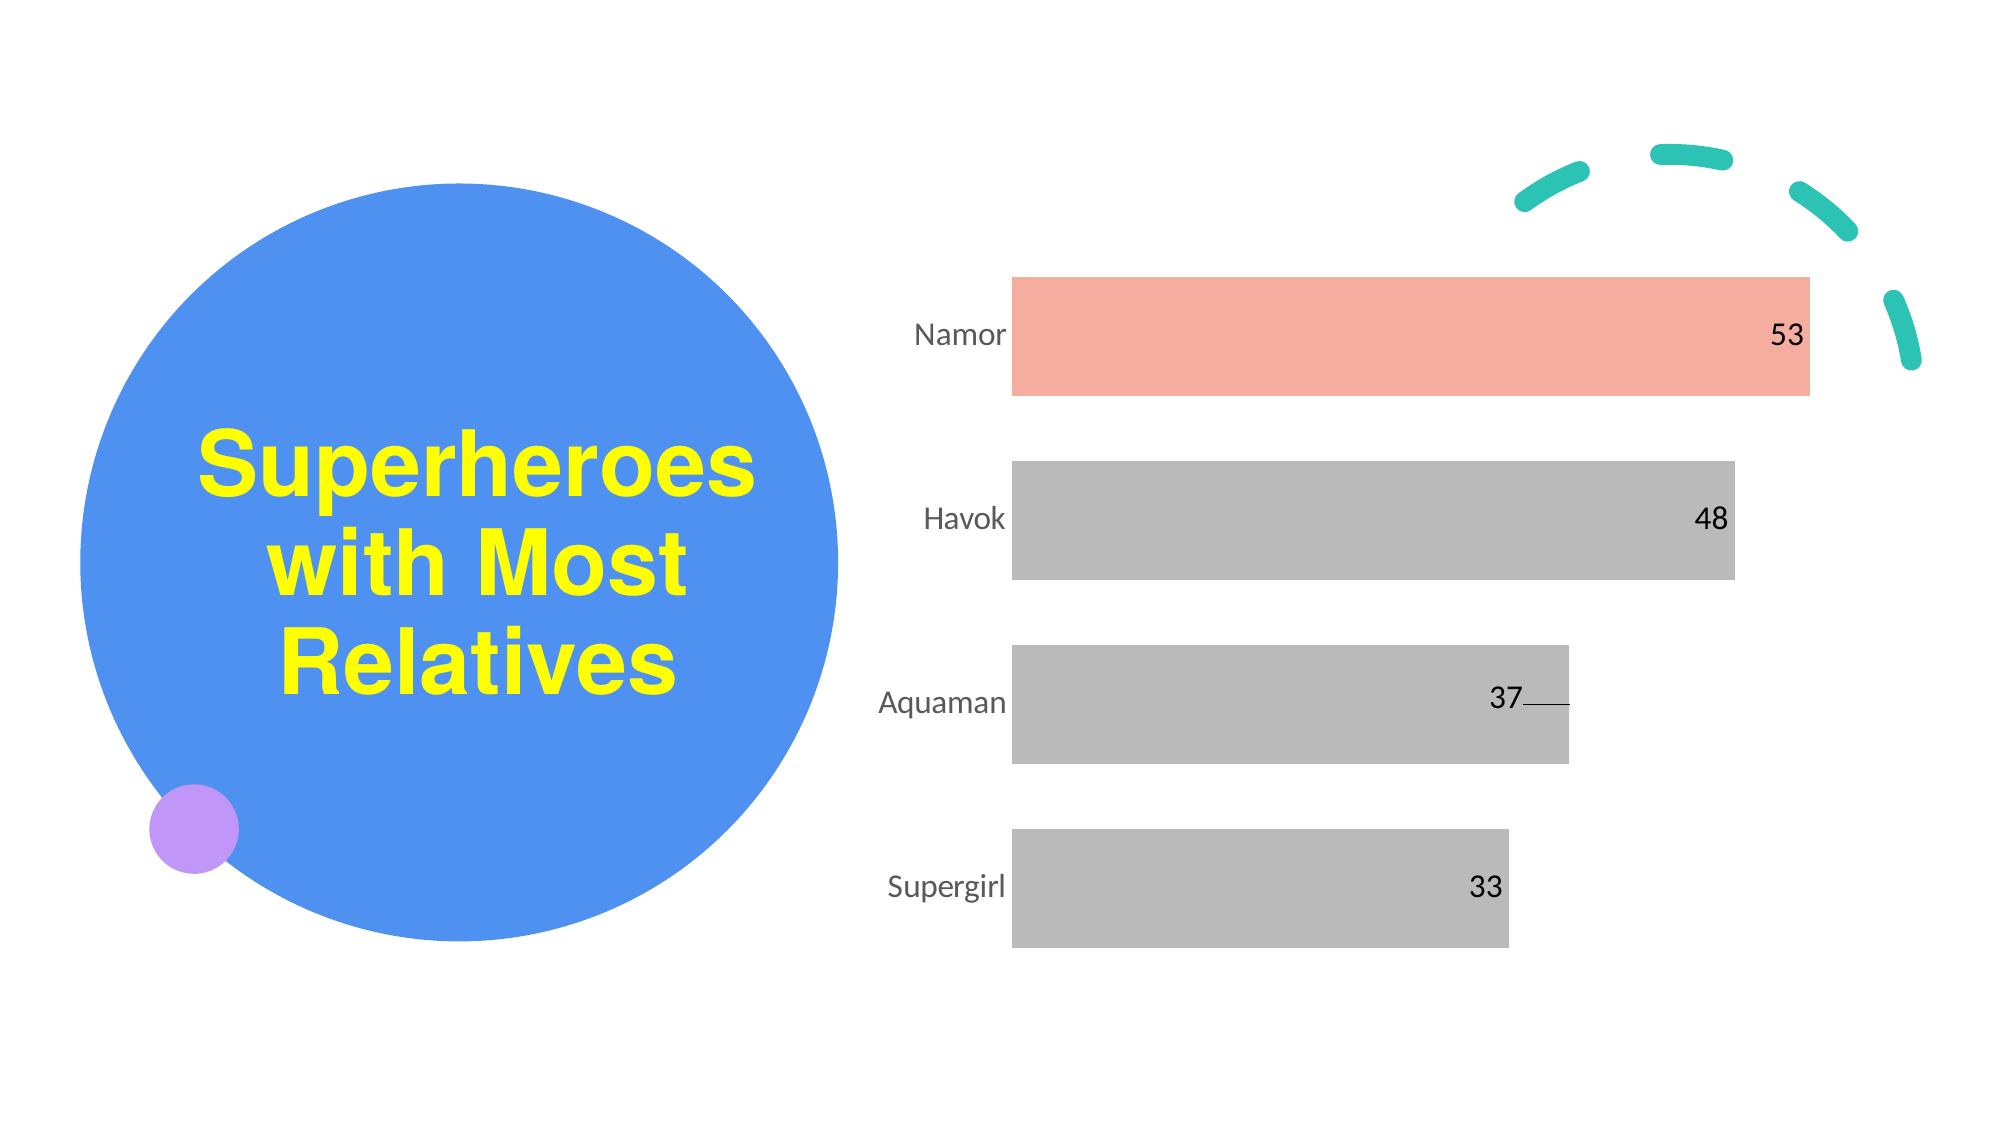

### Chart

| Category | relatives_count |
|---|---|
| Namor | 53.0 |
| Havok | 48.0 |
| Aquaman | 37.0 |
| Supergirl | 33.0 |
# Superheroes with Most Relatives